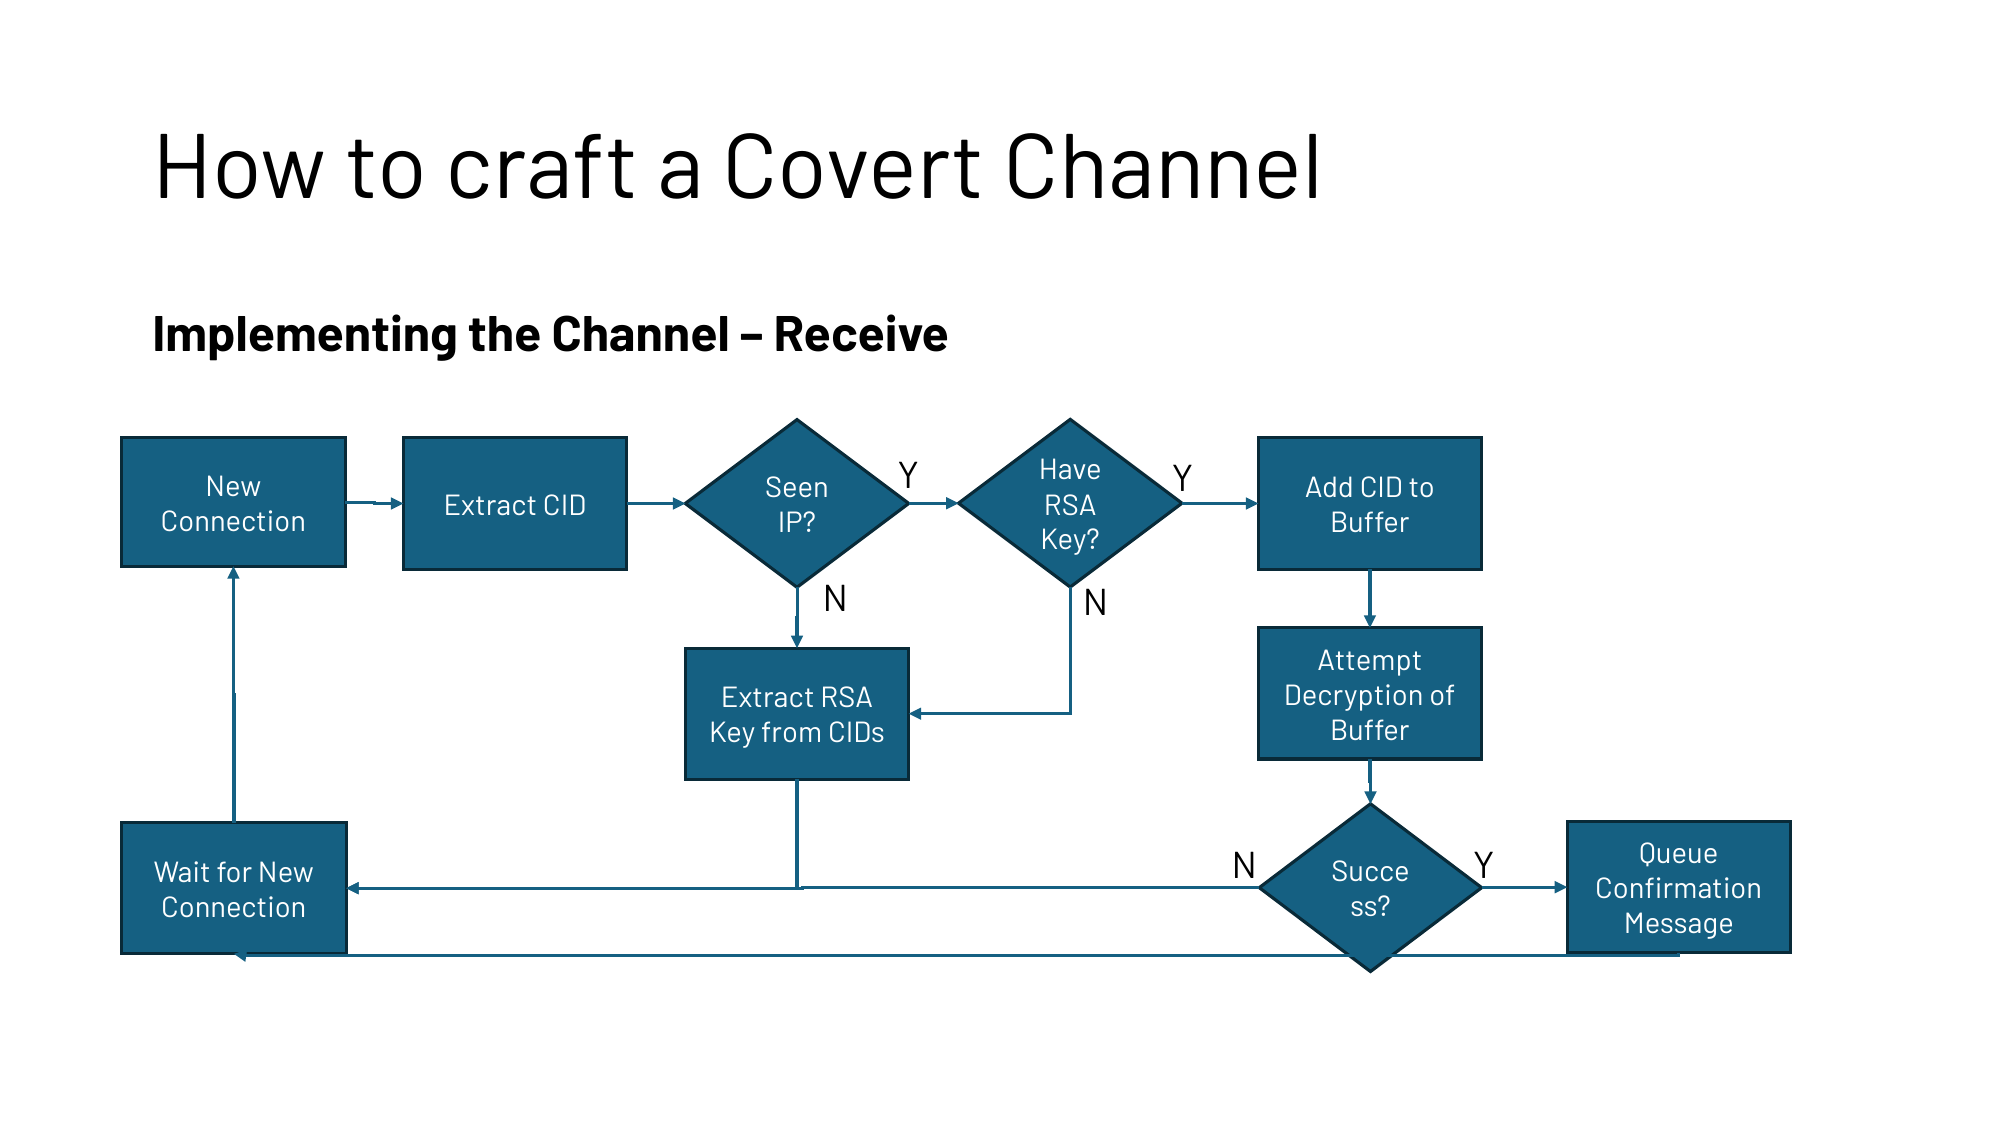

# How to craft a Covert Channel
Implementing the Channel – Receive
Have RSA Key?
Seen IP?
New
Connection
Extract CID
Add CID to Buffer
Y
Y
N
N
Attempt Decryption of Buffer
Extract RSA Key from CIDs
Success?
Queue Confirmation
Message
Wait for New Connection
N
Y